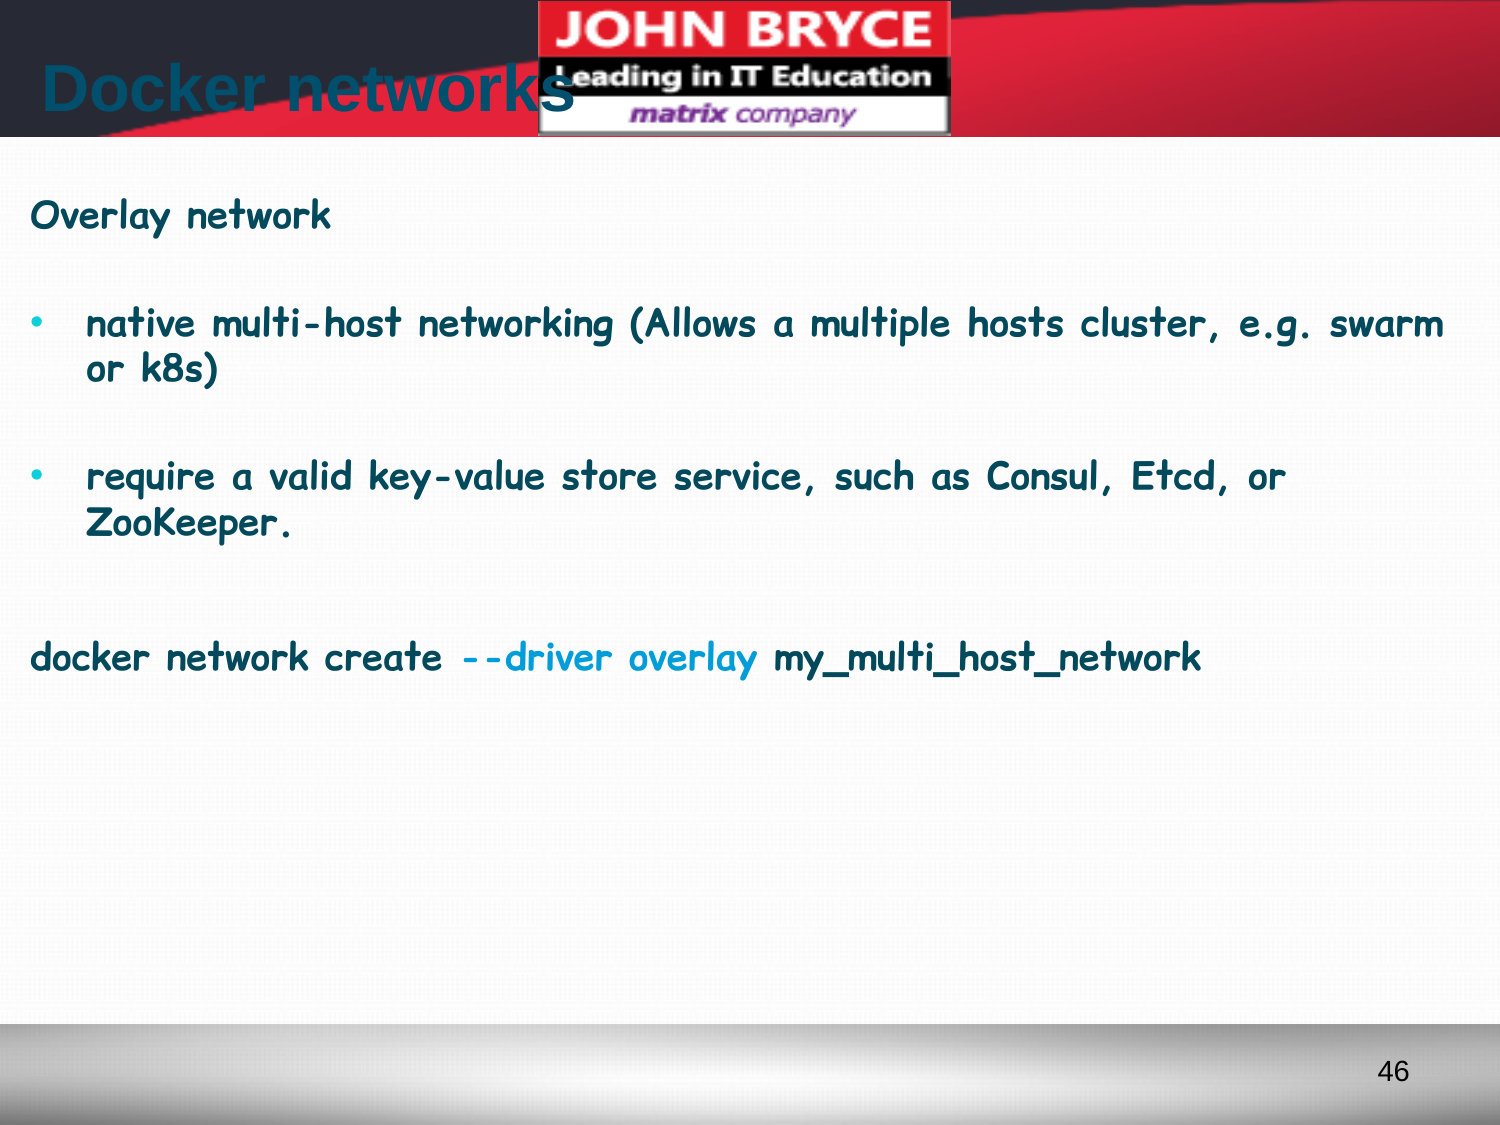

# Docker networks
Overlay network

native multi-host networking (Allows a multiple hosts cluster, e.g. swarm or k8s)

require a valid key-value store service, such as Consul, Etcd, or ZooKeeper.

docker network create --driver overlay my_multi_host_network

46